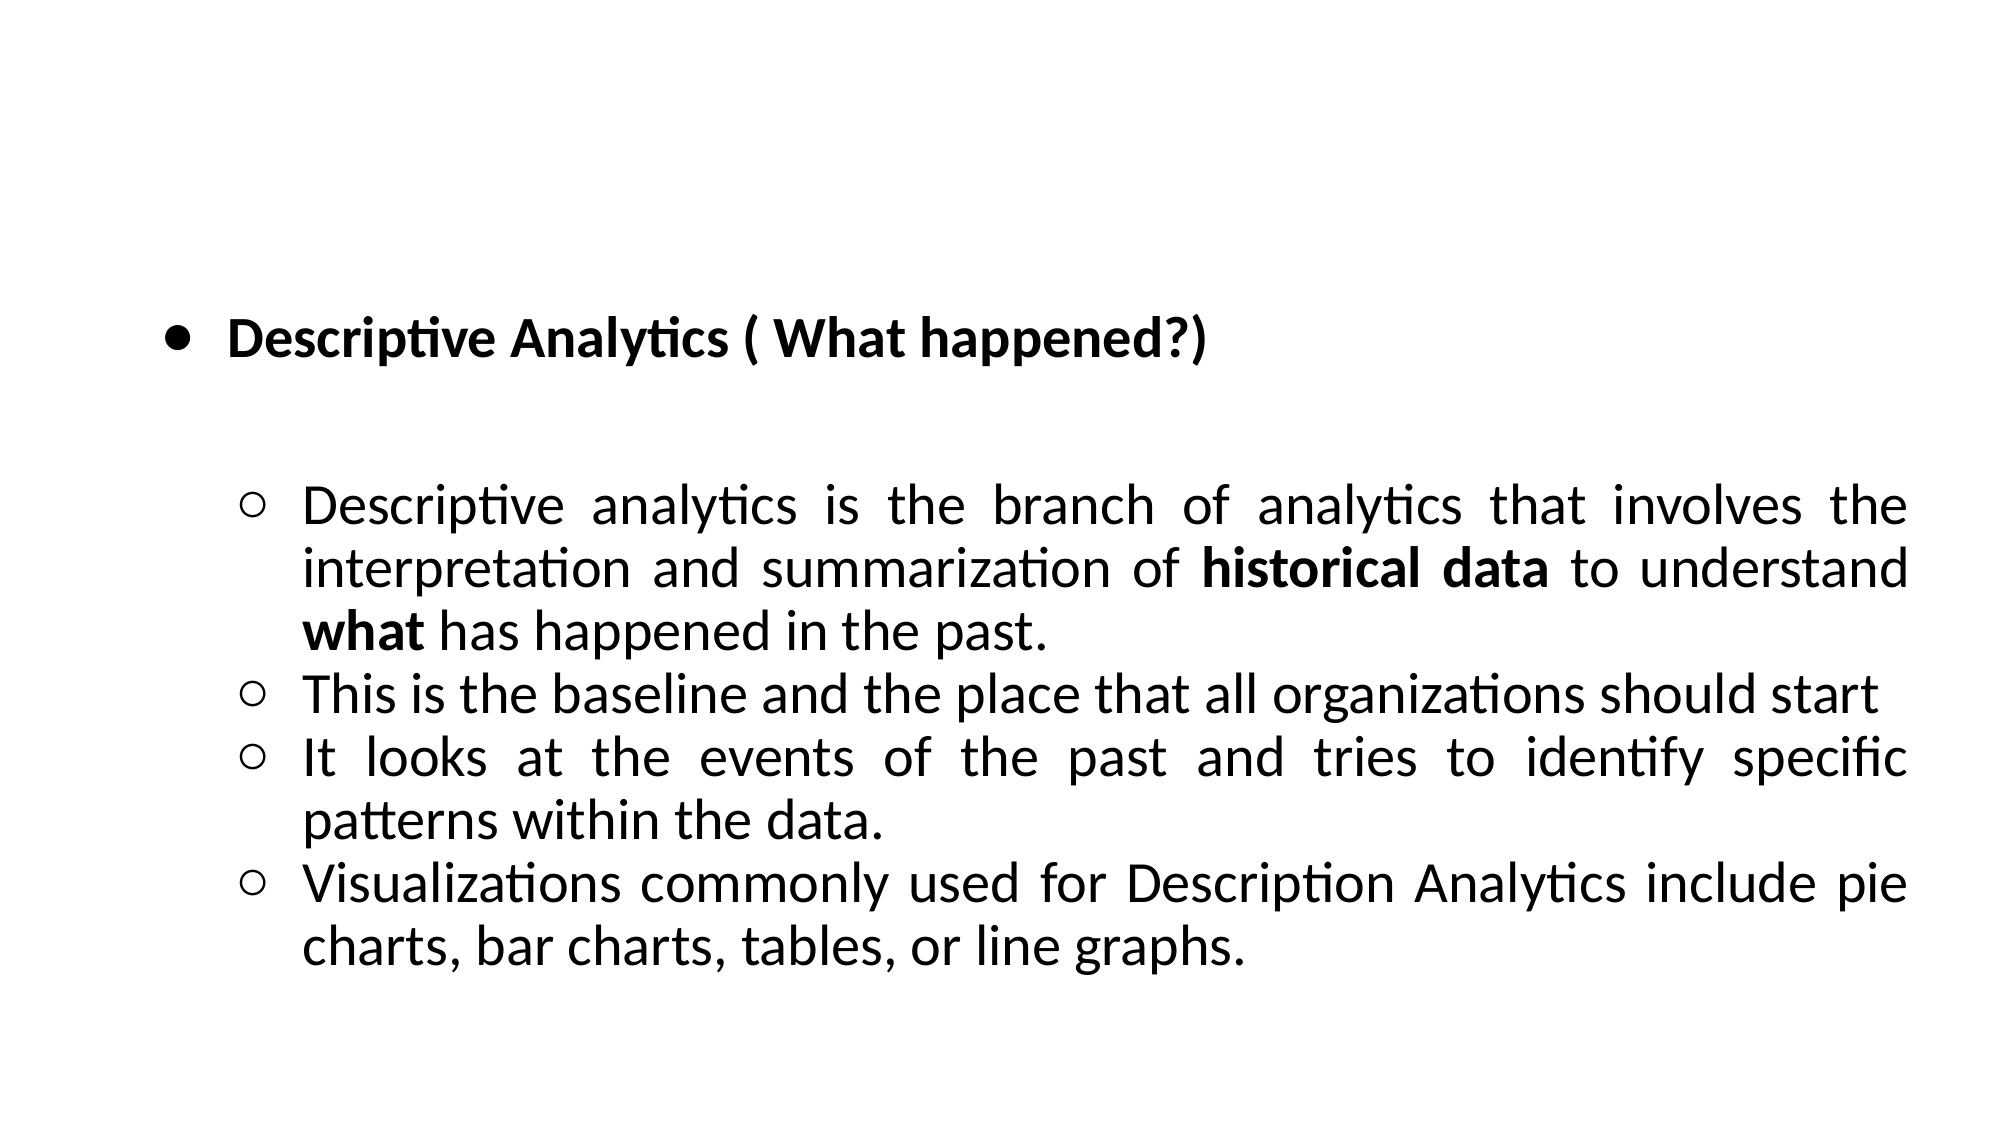

#
Descriptive Analytics ( What happened?)

Descriptive analytics is the branch of analytics that involves the interpretation and summarization of historical data to understand what has happened in the past.
This is the baseline and the place that all organizations should start
It looks at the events of the past and tries to identify specific patterns within the data.
Visualizations commonly used for Description Analytics include pie charts, bar charts, tables, or line graphs.